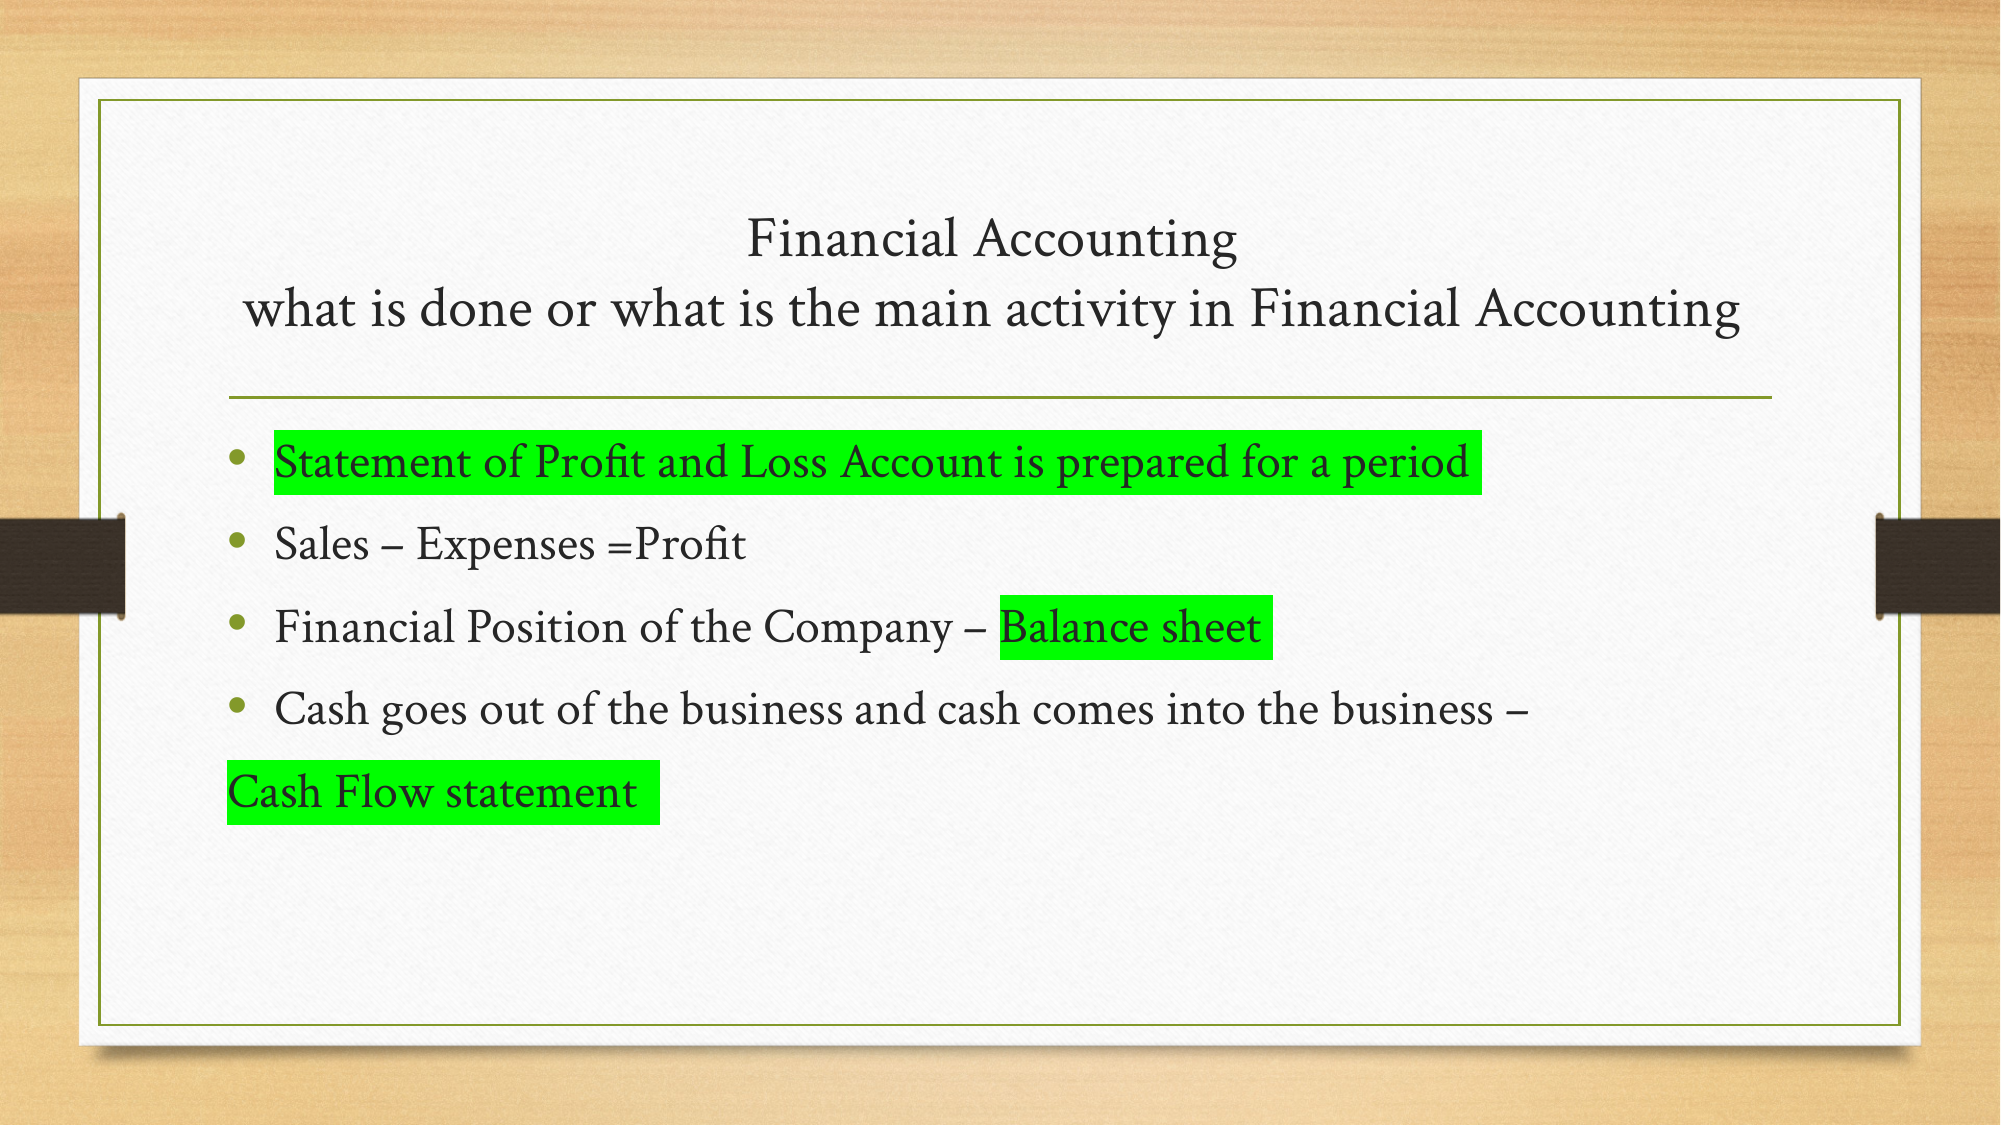

# Financial Accounting what is done or what is the main activity in Financial Accounting
Statement of Profit and Loss Account is prepared for a period
Sales – Expenses =Profit
Financial Position of the Company – Balance sheet
Cash goes out of the business and cash comes into the business –
Cash Flow statement